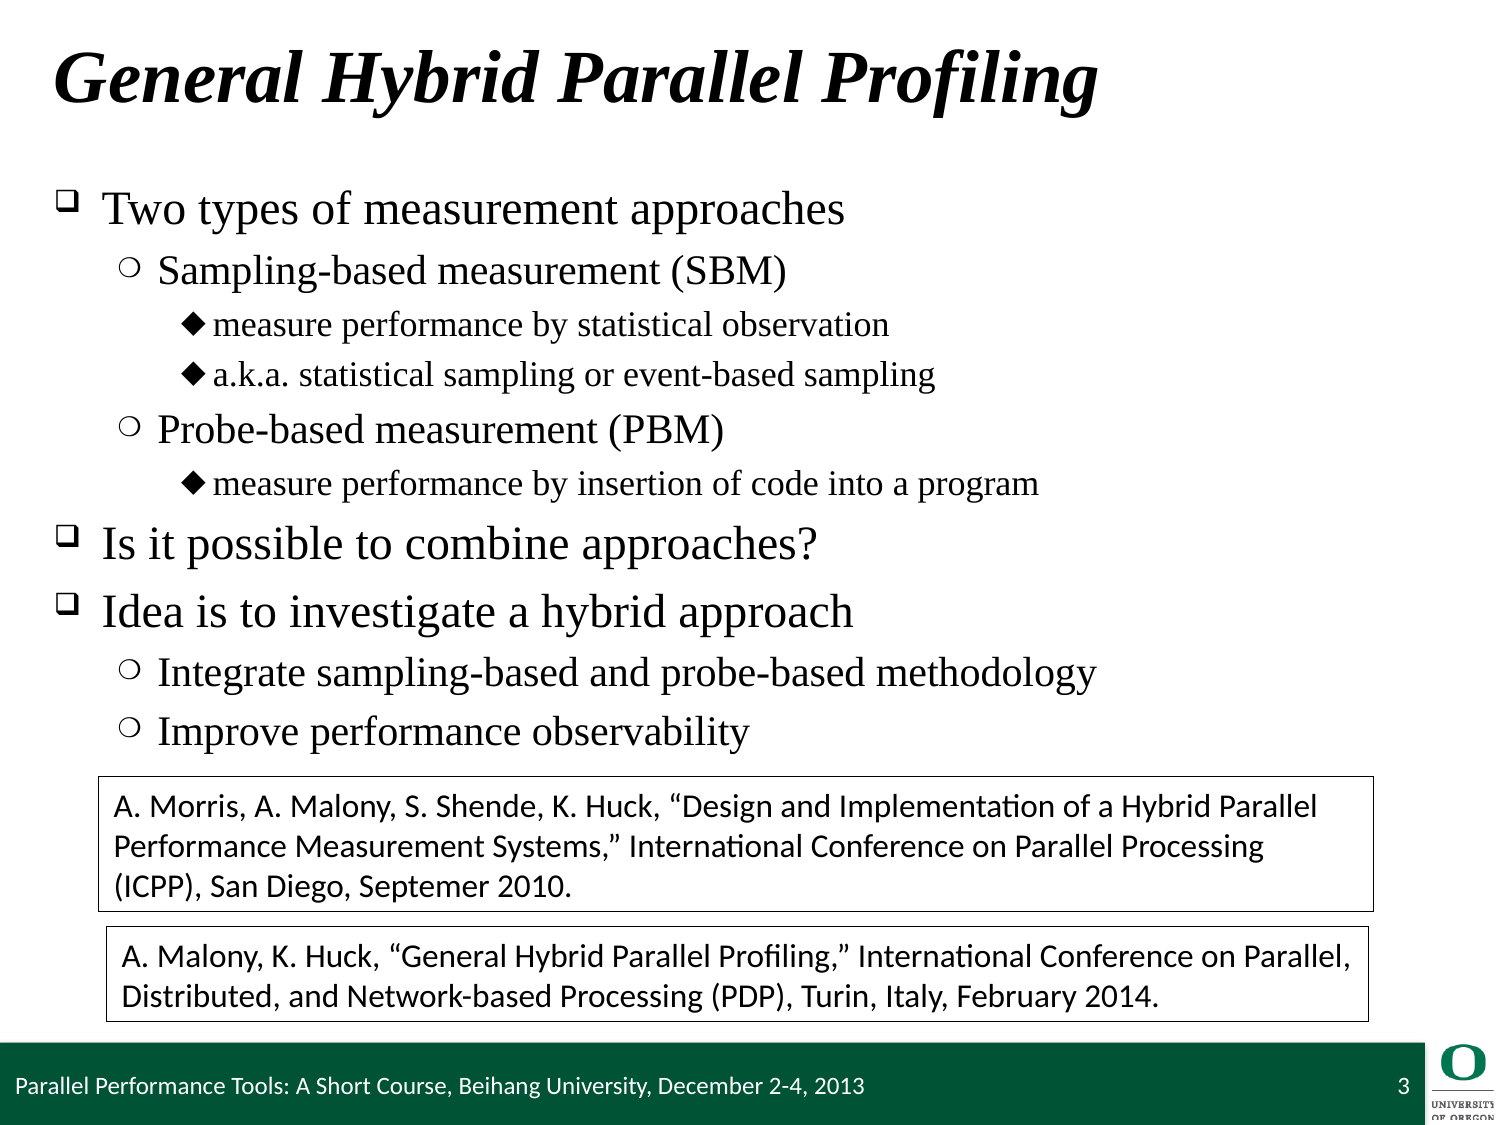

# General Hybrid Parallel Profiling
Two types of measurement approaches
Sampling-based measurement (SBM)
measure performance by statistical observation
a.k.a. statistical sampling or event-based sampling
Probe-based measurement (PBM)
measure performance by insertion of code into a program
Is it possible to combine approaches?
Idea is to investigate a hybrid approach
Integrate sampling-based and probe-based methodology
Improve performance observability
A. Morris, A. Malony, S. Shende, K. Huck, “Design and Implementation of a Hybrid Parallel Performance Measurement Systems,” International Conference on Parallel Processing (ICPP), San Diego, Septemer 2010.
A. Malony, K. Huck, “General Hybrid Parallel Profiling,” International Conference on Parallel,
Distributed, and Network-based Processing (PDP), Turin, Italy, February 2014.
Parallel Performance Tools: A Short Course, Beihang University, December 2-4, 2013
3